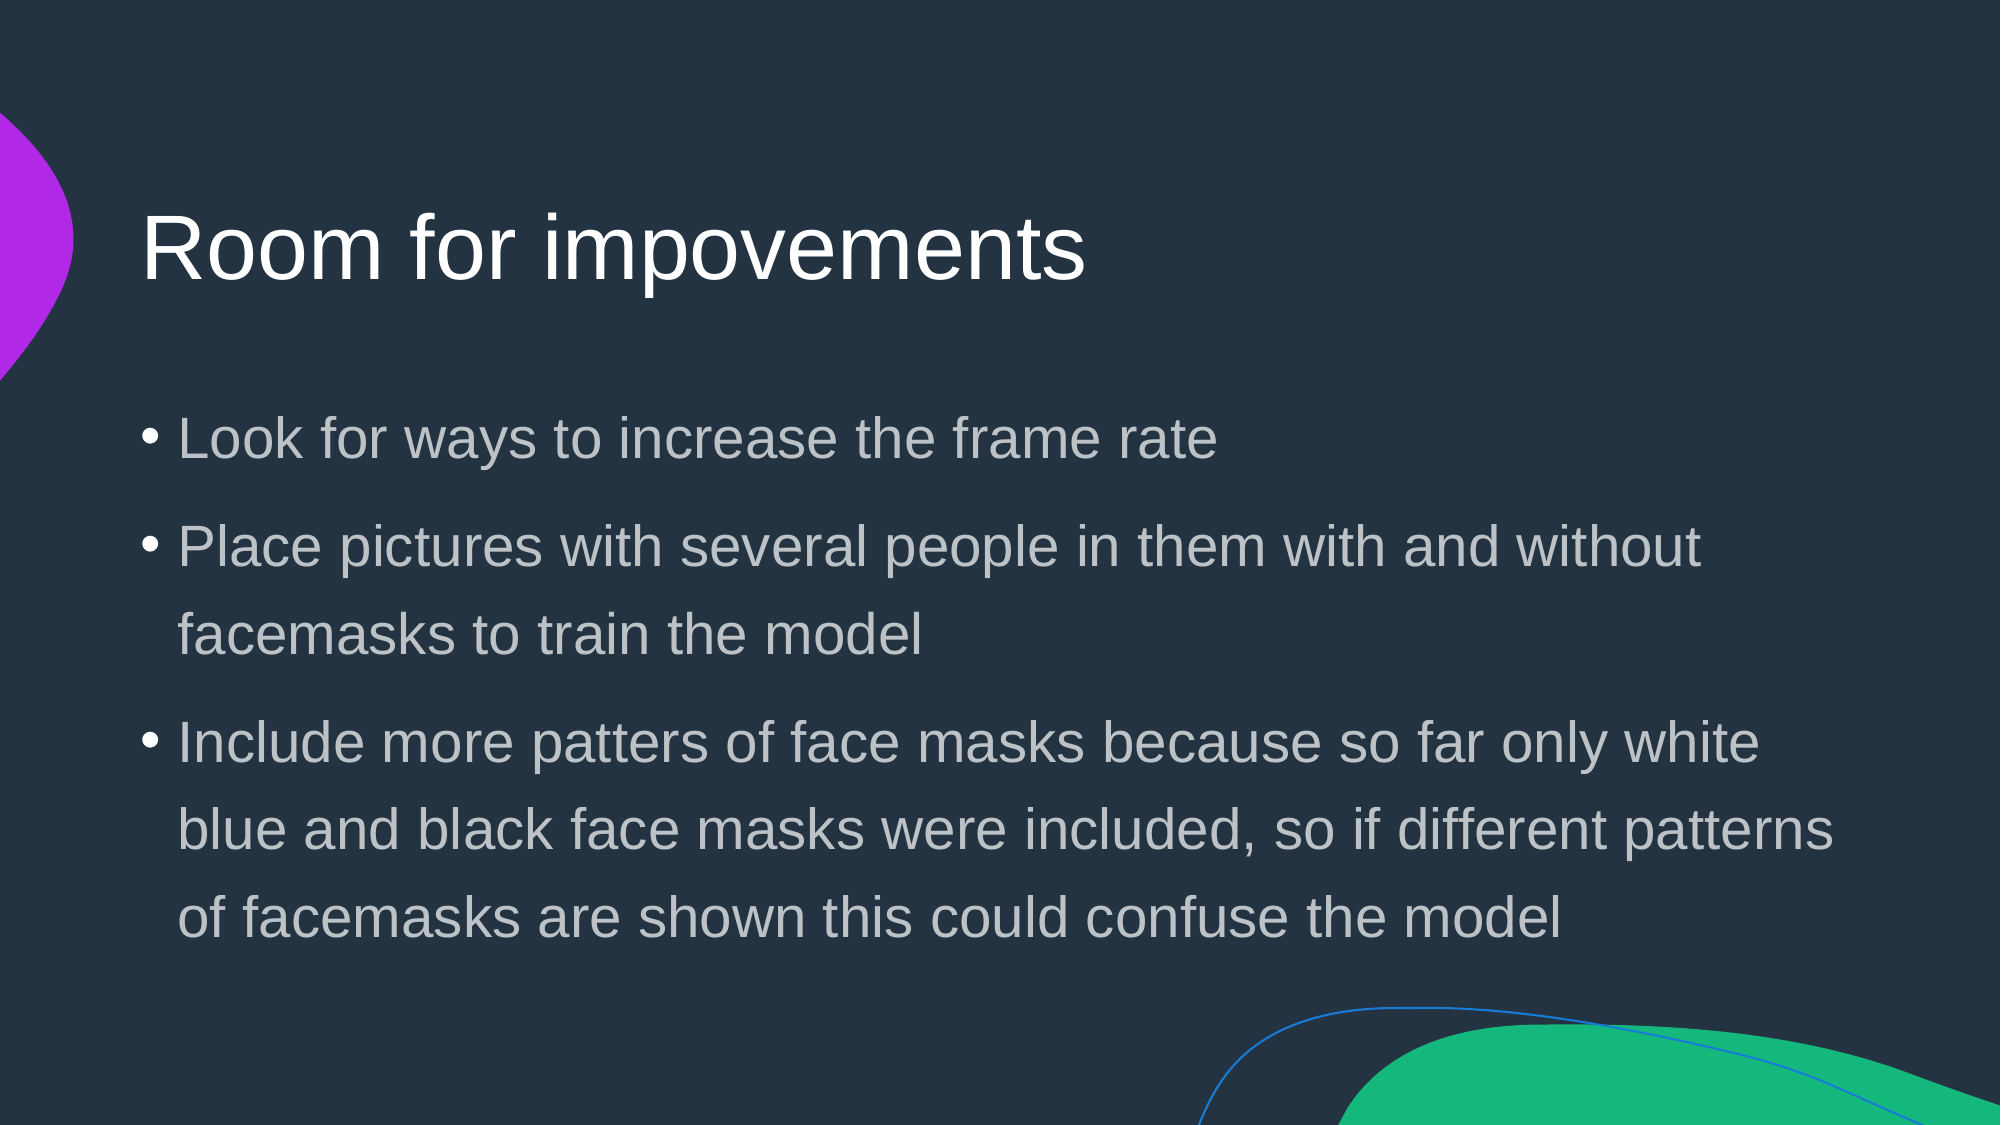

# Room for impovements
Look for ways to increase the frame rate
Place pictures with several people in them with and without facemasks to train the model
Include more patters of face masks because so far only white blue and black face masks were included, so if different patterns of facemasks are shown this could confuse the model